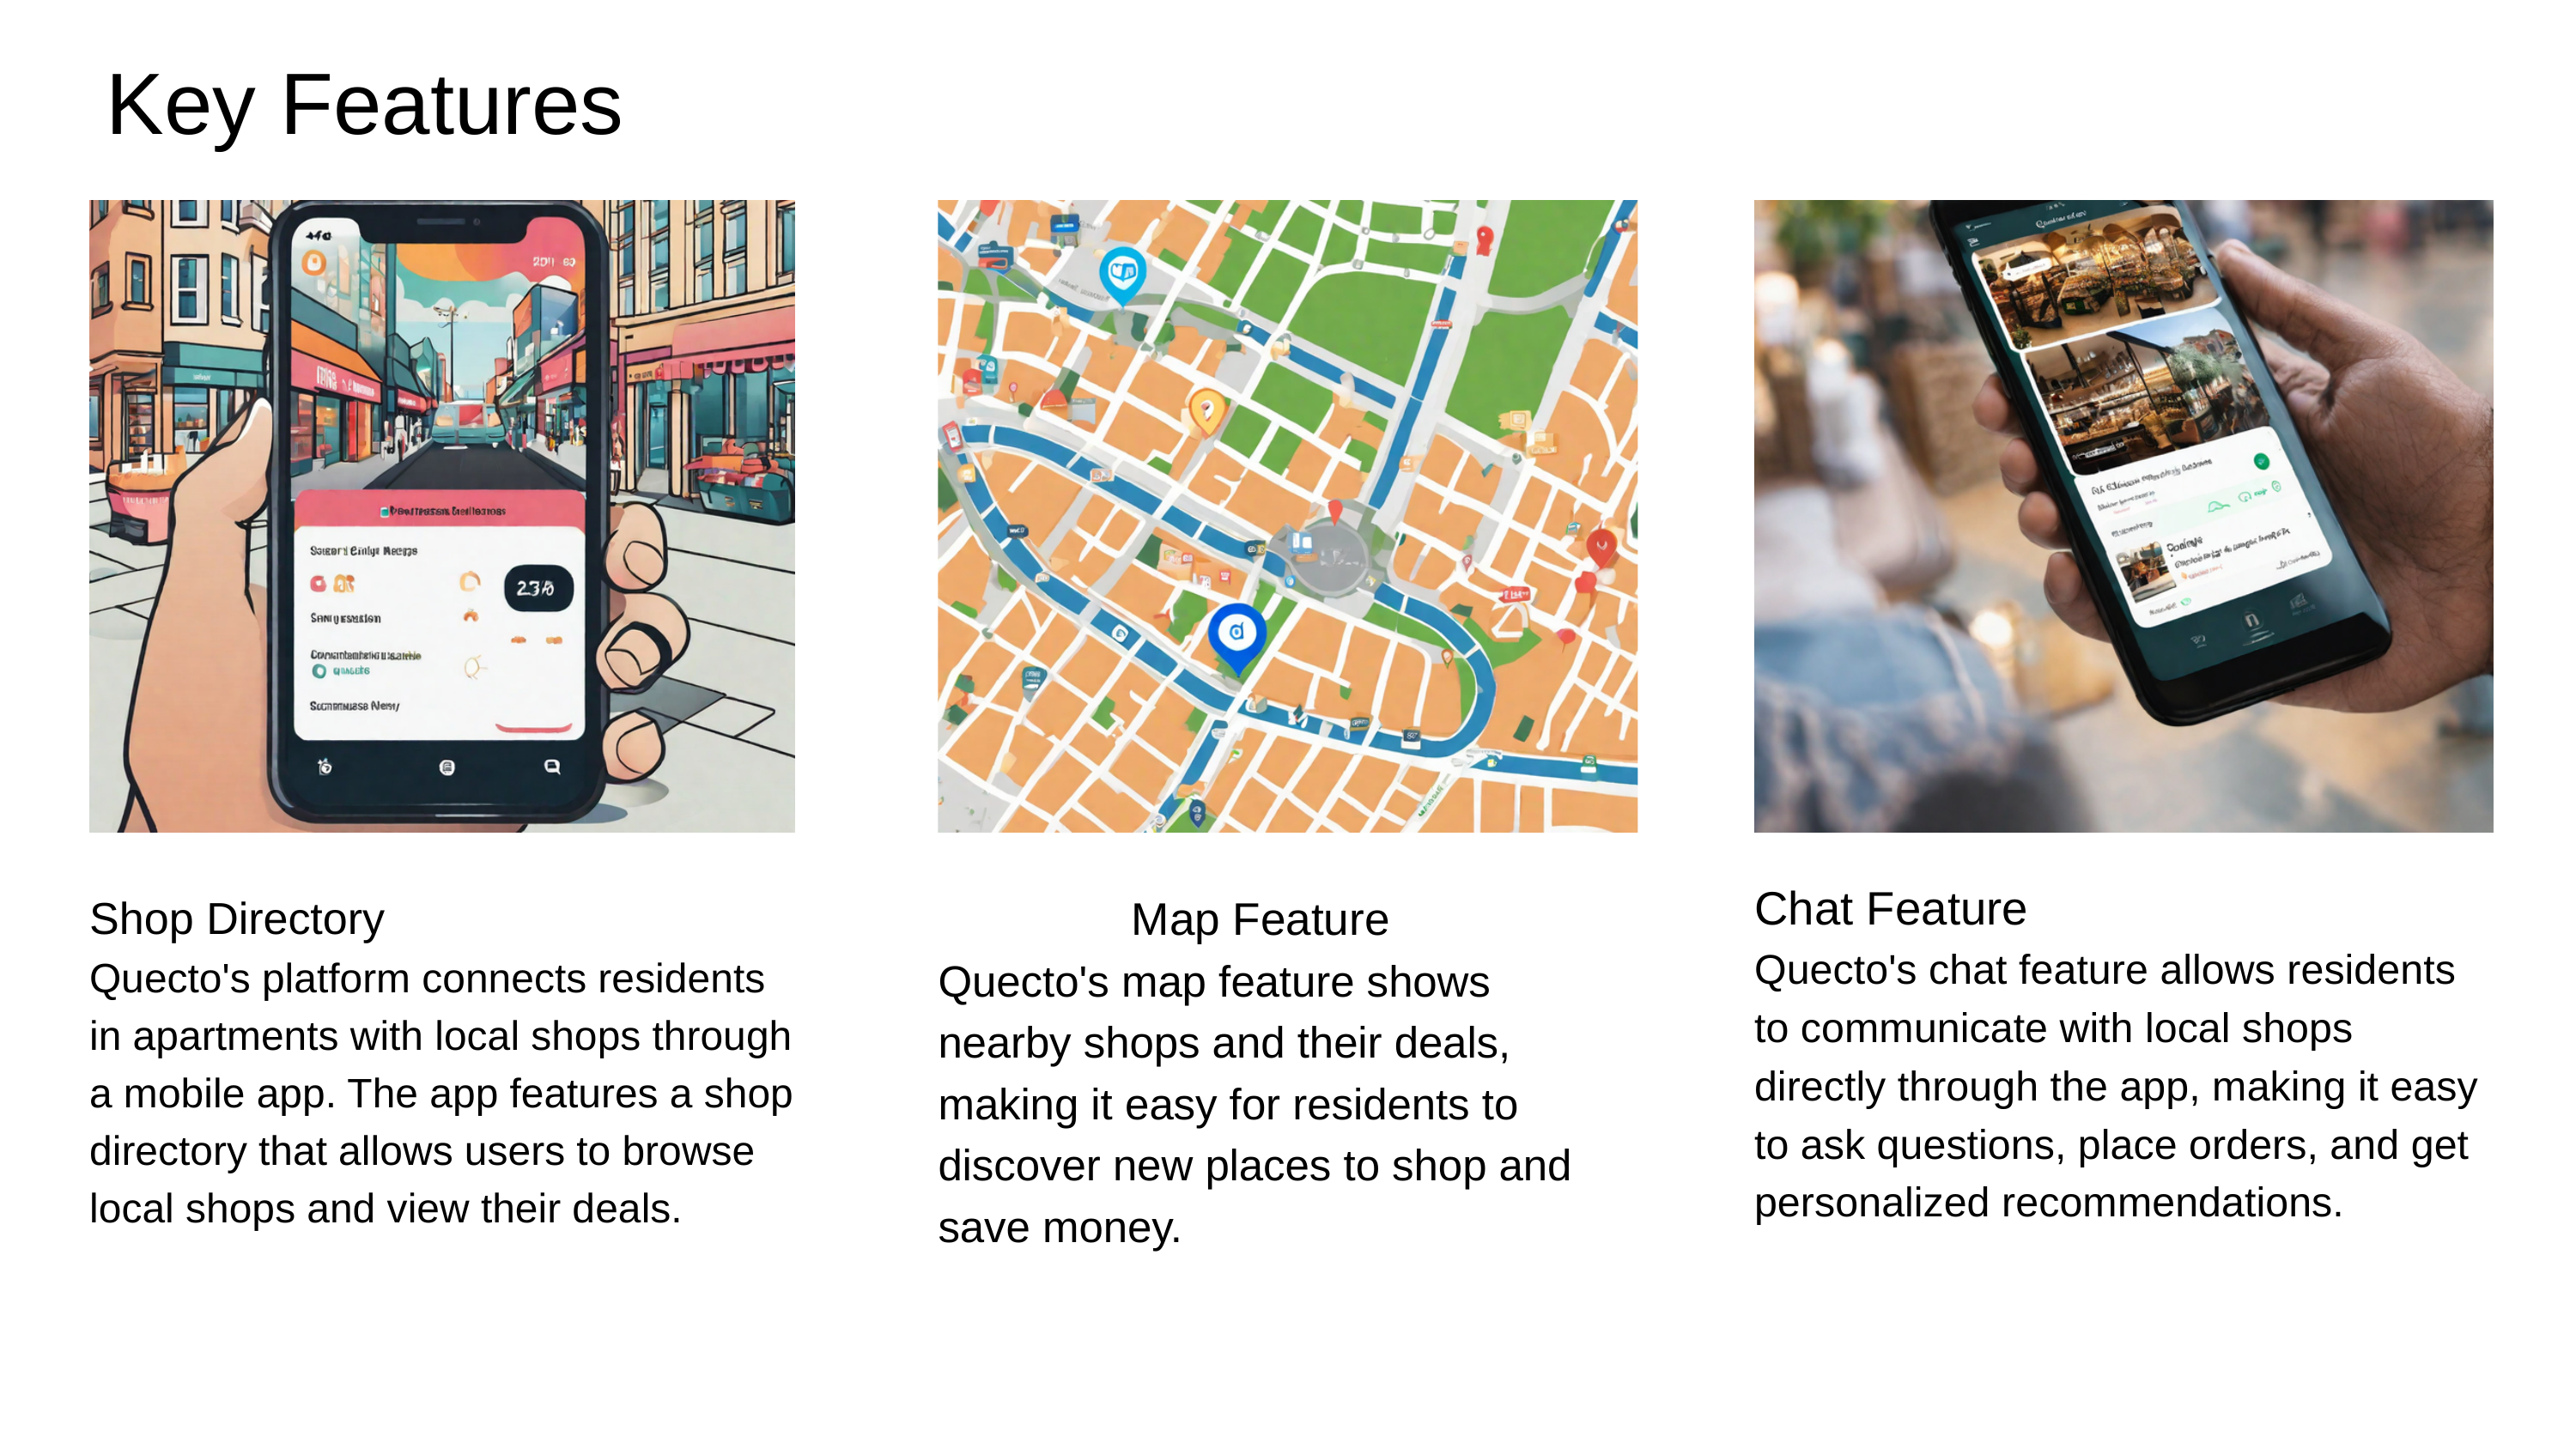

Key Features

Chat Feature
Quecto's chat feature allows residents to communicate with local shops directly through the app, making it easy to ask questions, place orders, and get personalized recommendations.
Shop Directory
Quecto's platform connects residents in apartments with local shops through a mobile app. The app features a shop directory that allows users to browse local shops and view their deals.
Map Feature
Quecto's map feature shows nearby shops and their deals, making it easy for residents to discover new places to shop and save money.